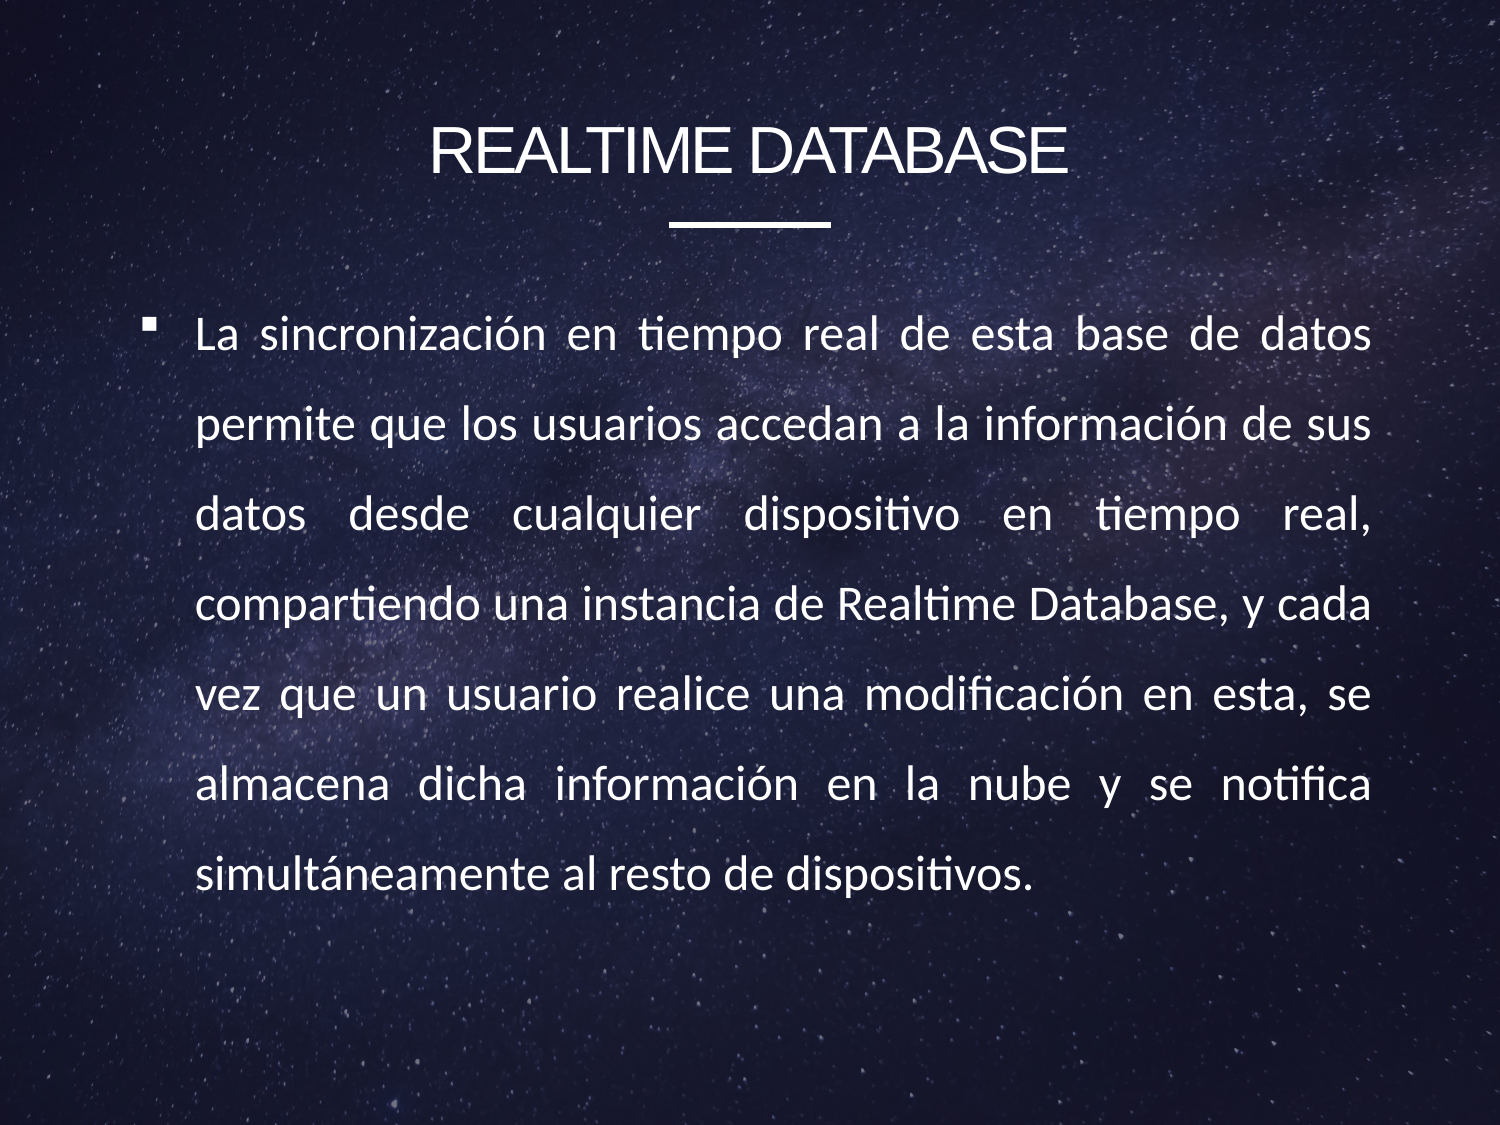

# Realtime database
La sincronización en tiempo real de esta base de datos permite que los usuarios accedan a la información de sus datos desde cualquier dispositivo en tiempo real, compartiendo una instancia de Realtime Database, y cada vez que un usuario realice una modificación en esta, se almacena dicha información en la nube y se notifica simultáneamente al resto de dispositivos.